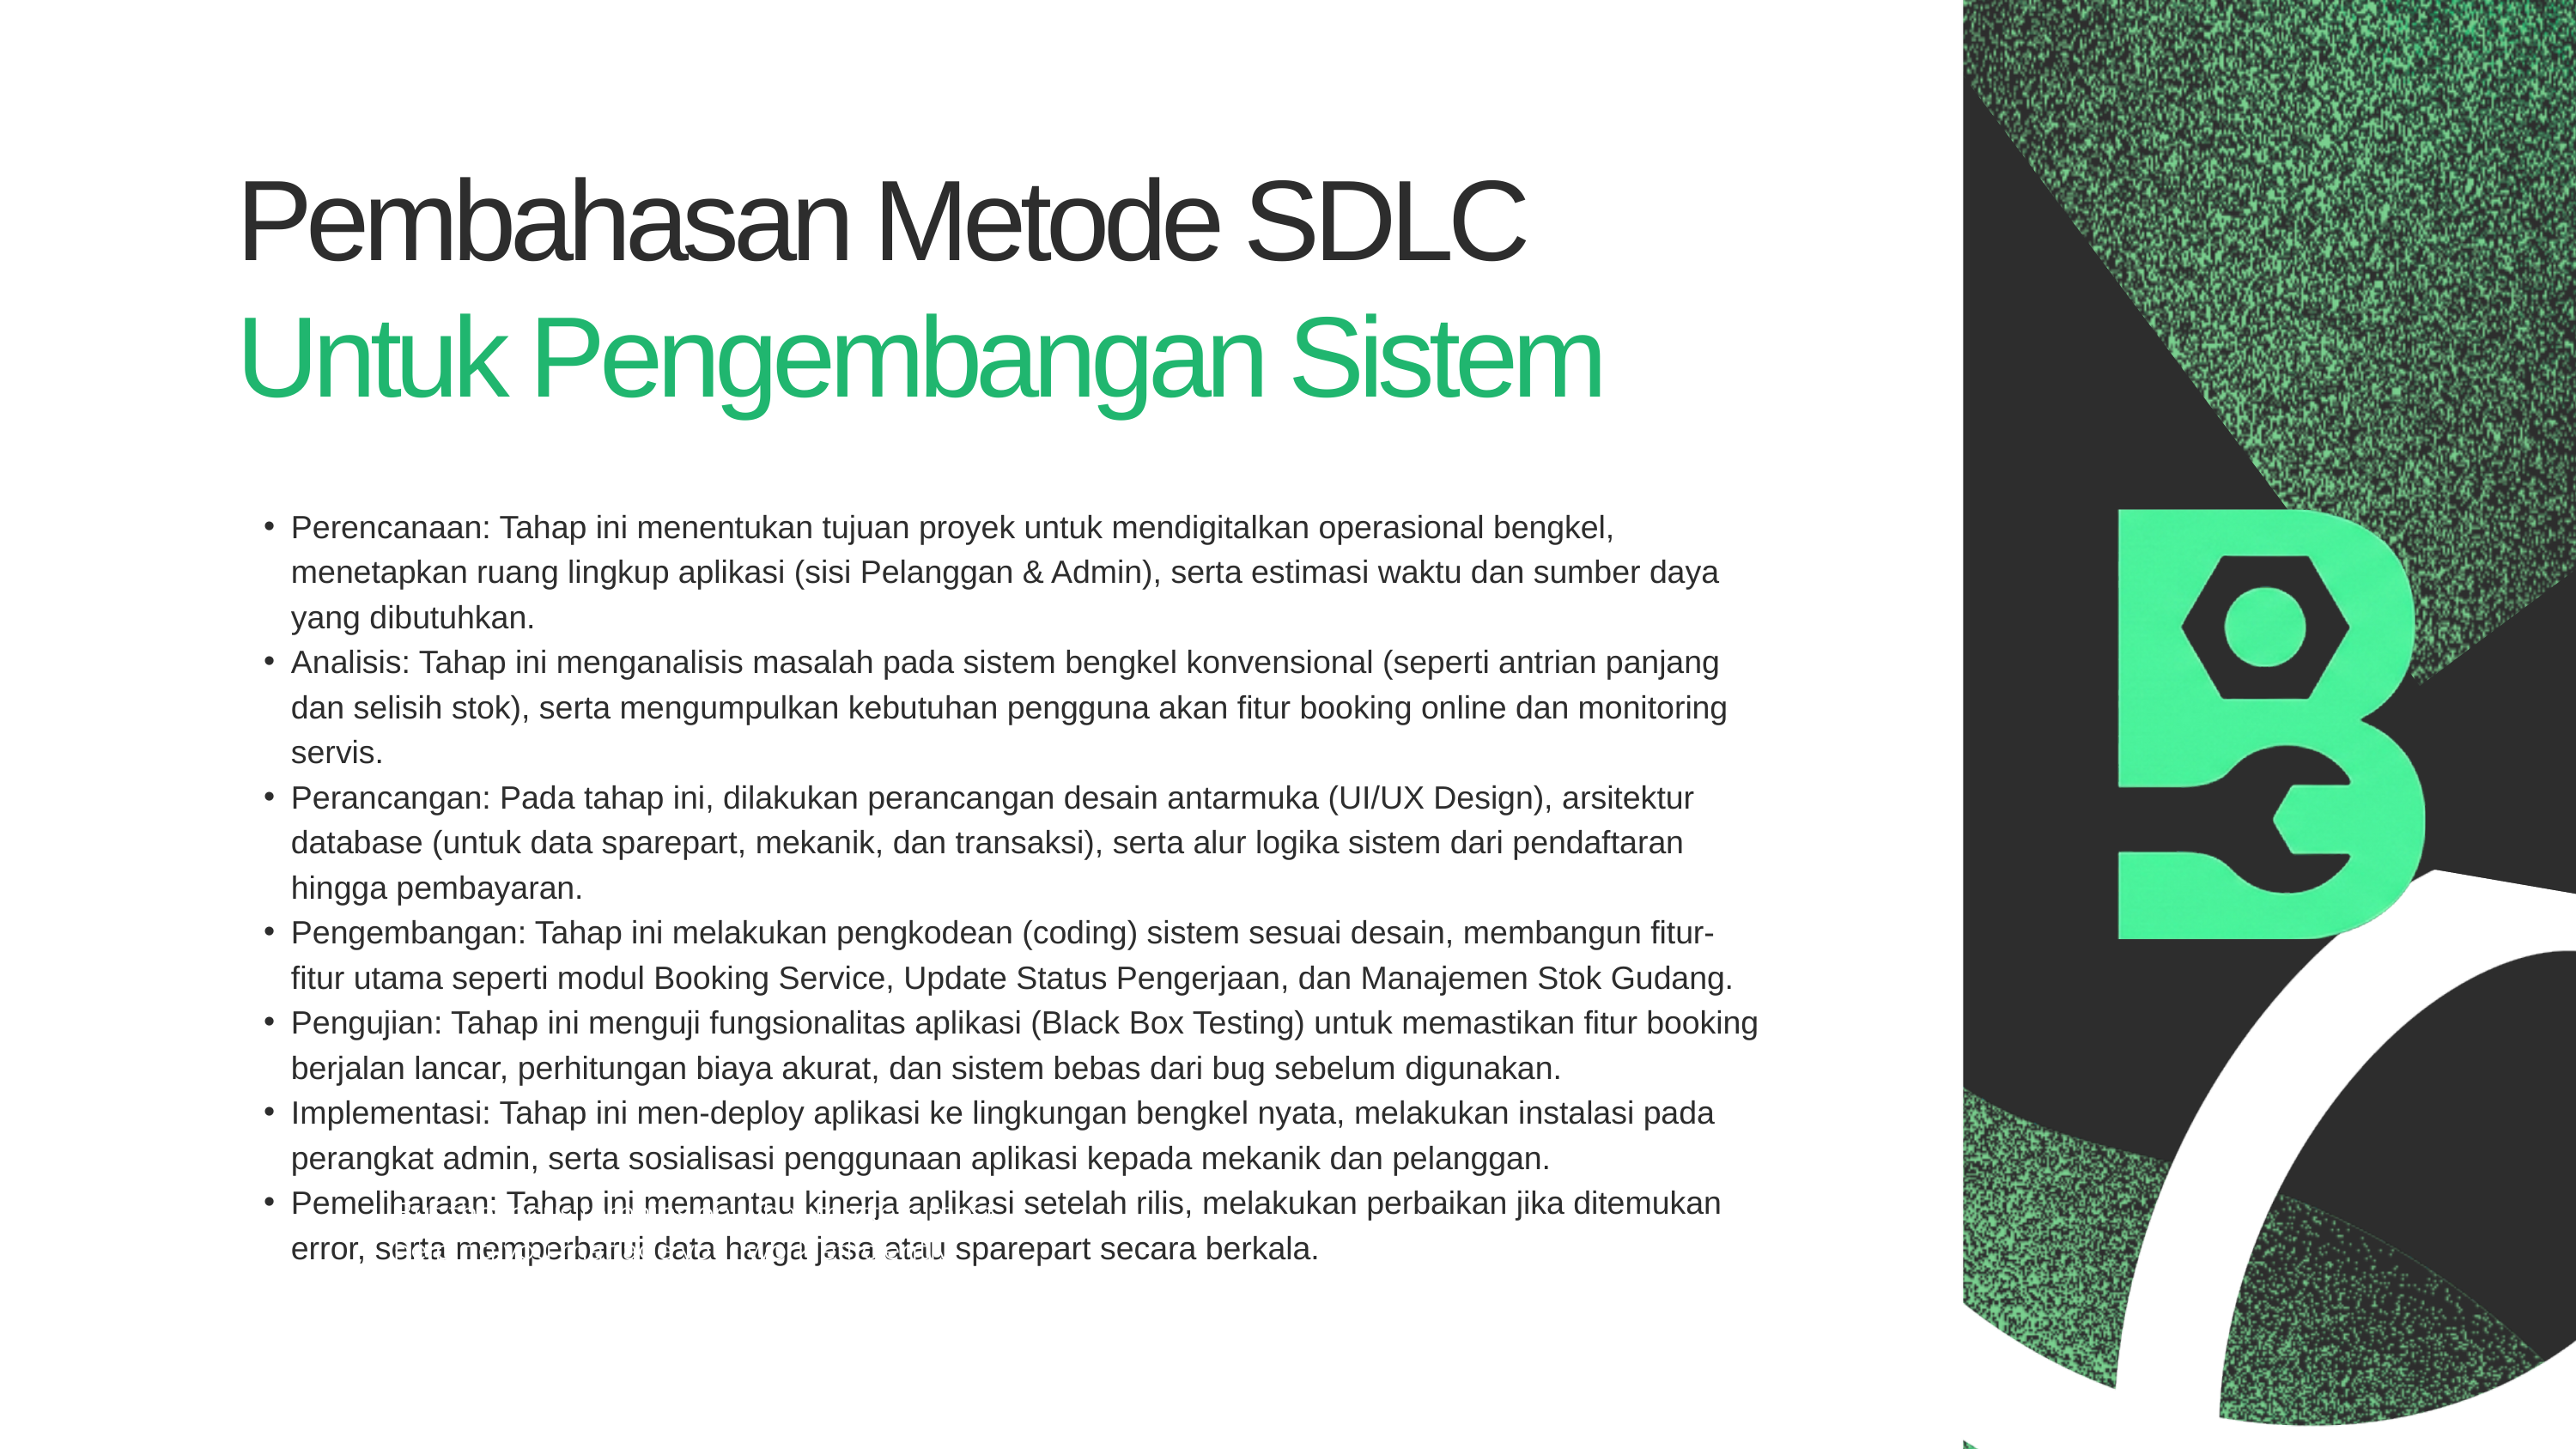

Pembahasan Metode SDLC
Untuk Pengembangan Sistem

Perencanaan: Tahap ini menentukan tujuan proyek untuk mendigitalkan operasional bengkel, menetapkan ruang lingkup aplikasi (sisi Pelanggan & Admin), serta estimasi waktu dan sumber daya yang dibutuhkan.
Analisis: Tahap ini menganalisis masalah pada sistem bengkel konvensional (seperti antrian panjang dan selisih stok), serta mengumpulkan kebutuhan pengguna akan fitur booking online dan monitoring servis.
Perancangan: Pada tahap ini, dilakukan perancangan desain antarmuka (UI/UX Design), arsitektur database (untuk data sparepart, mekanik, dan transaksi), serta alur logika sistem dari pendaftaran hingga pembayaran.
Pengembangan: Tahap ini melakukan pengkodean (coding) sistem sesuai desain, membangun fitur-fitur utama seperti modul Booking Service, Update Status Pengerjaan, dan Manajemen Stok Gudang.
Pengujian: Tahap ini menguji fungsionalitas aplikasi (Black Box Testing) untuk memastikan fitur booking berjalan lancar, perhitungan biaya akurat, dan sistem bebas dari bug sebelum digunakan.
Implementasi: Tahap ini men-deploy aplikasi ke lingkungan bengkel nyata, melakukan instalasi pada perangkat admin, serta sosialisasi penggunaan aplikasi kepada mekanik dan pelanggan.
Pemeliharaan: Tahap ini memantau kinerja aplikasi setelah rilis, melakukan perbaikan jika ditemukan error, serta memperbarui data harga jasa atau sparepart secara berkala.

But the focus remains on what matters most — helping you manage your work efficiently.